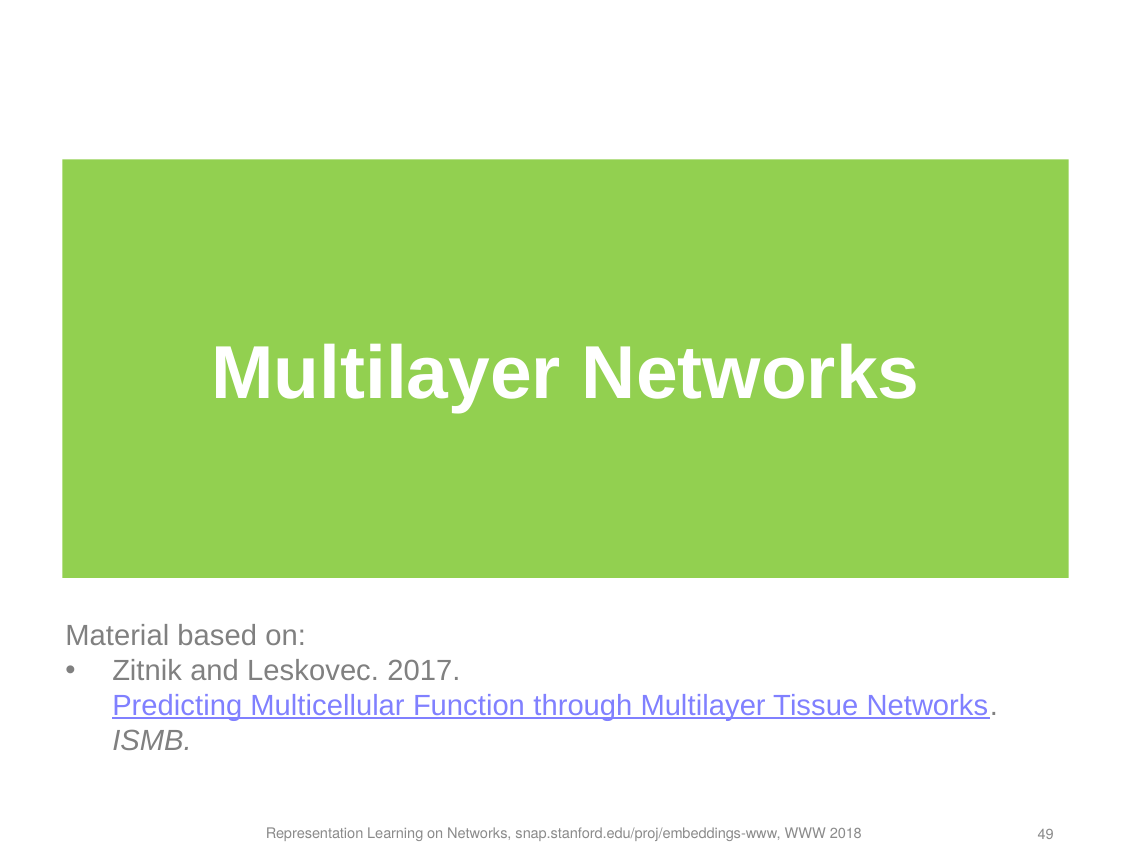

Multilayer Networks
Material based on:
Zitnik and Leskovec. 2017. Predicting Multicellular Function through Multilayer Tissue Networks. ISMB.

Representation Learning on Networks, snap.stanford.edu/proj/embeddings-www, WWW 2018
49